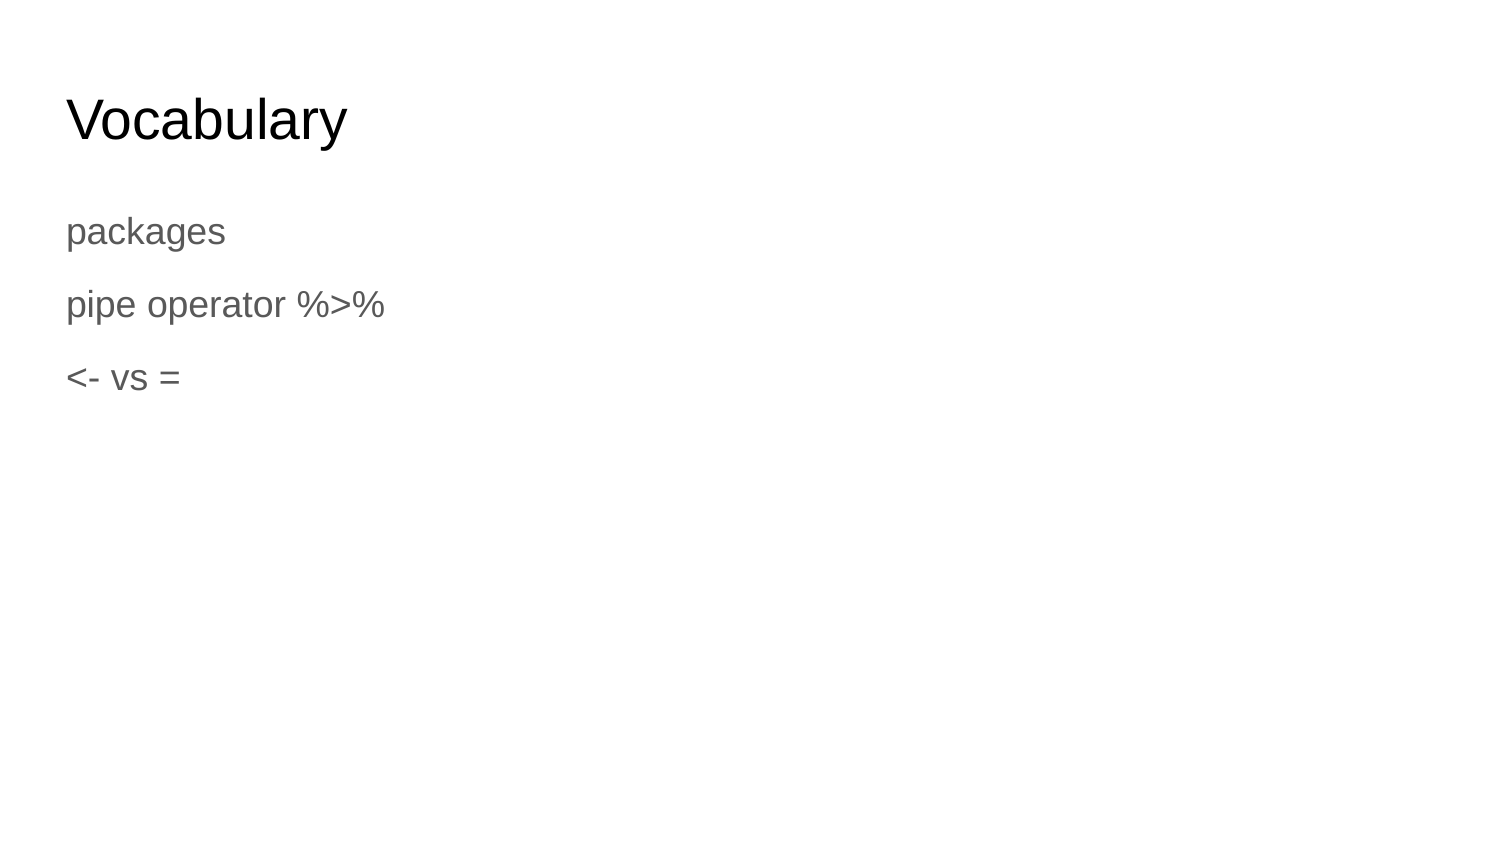

# Vocabulary
packages
pipe operator %>%
<- vs =